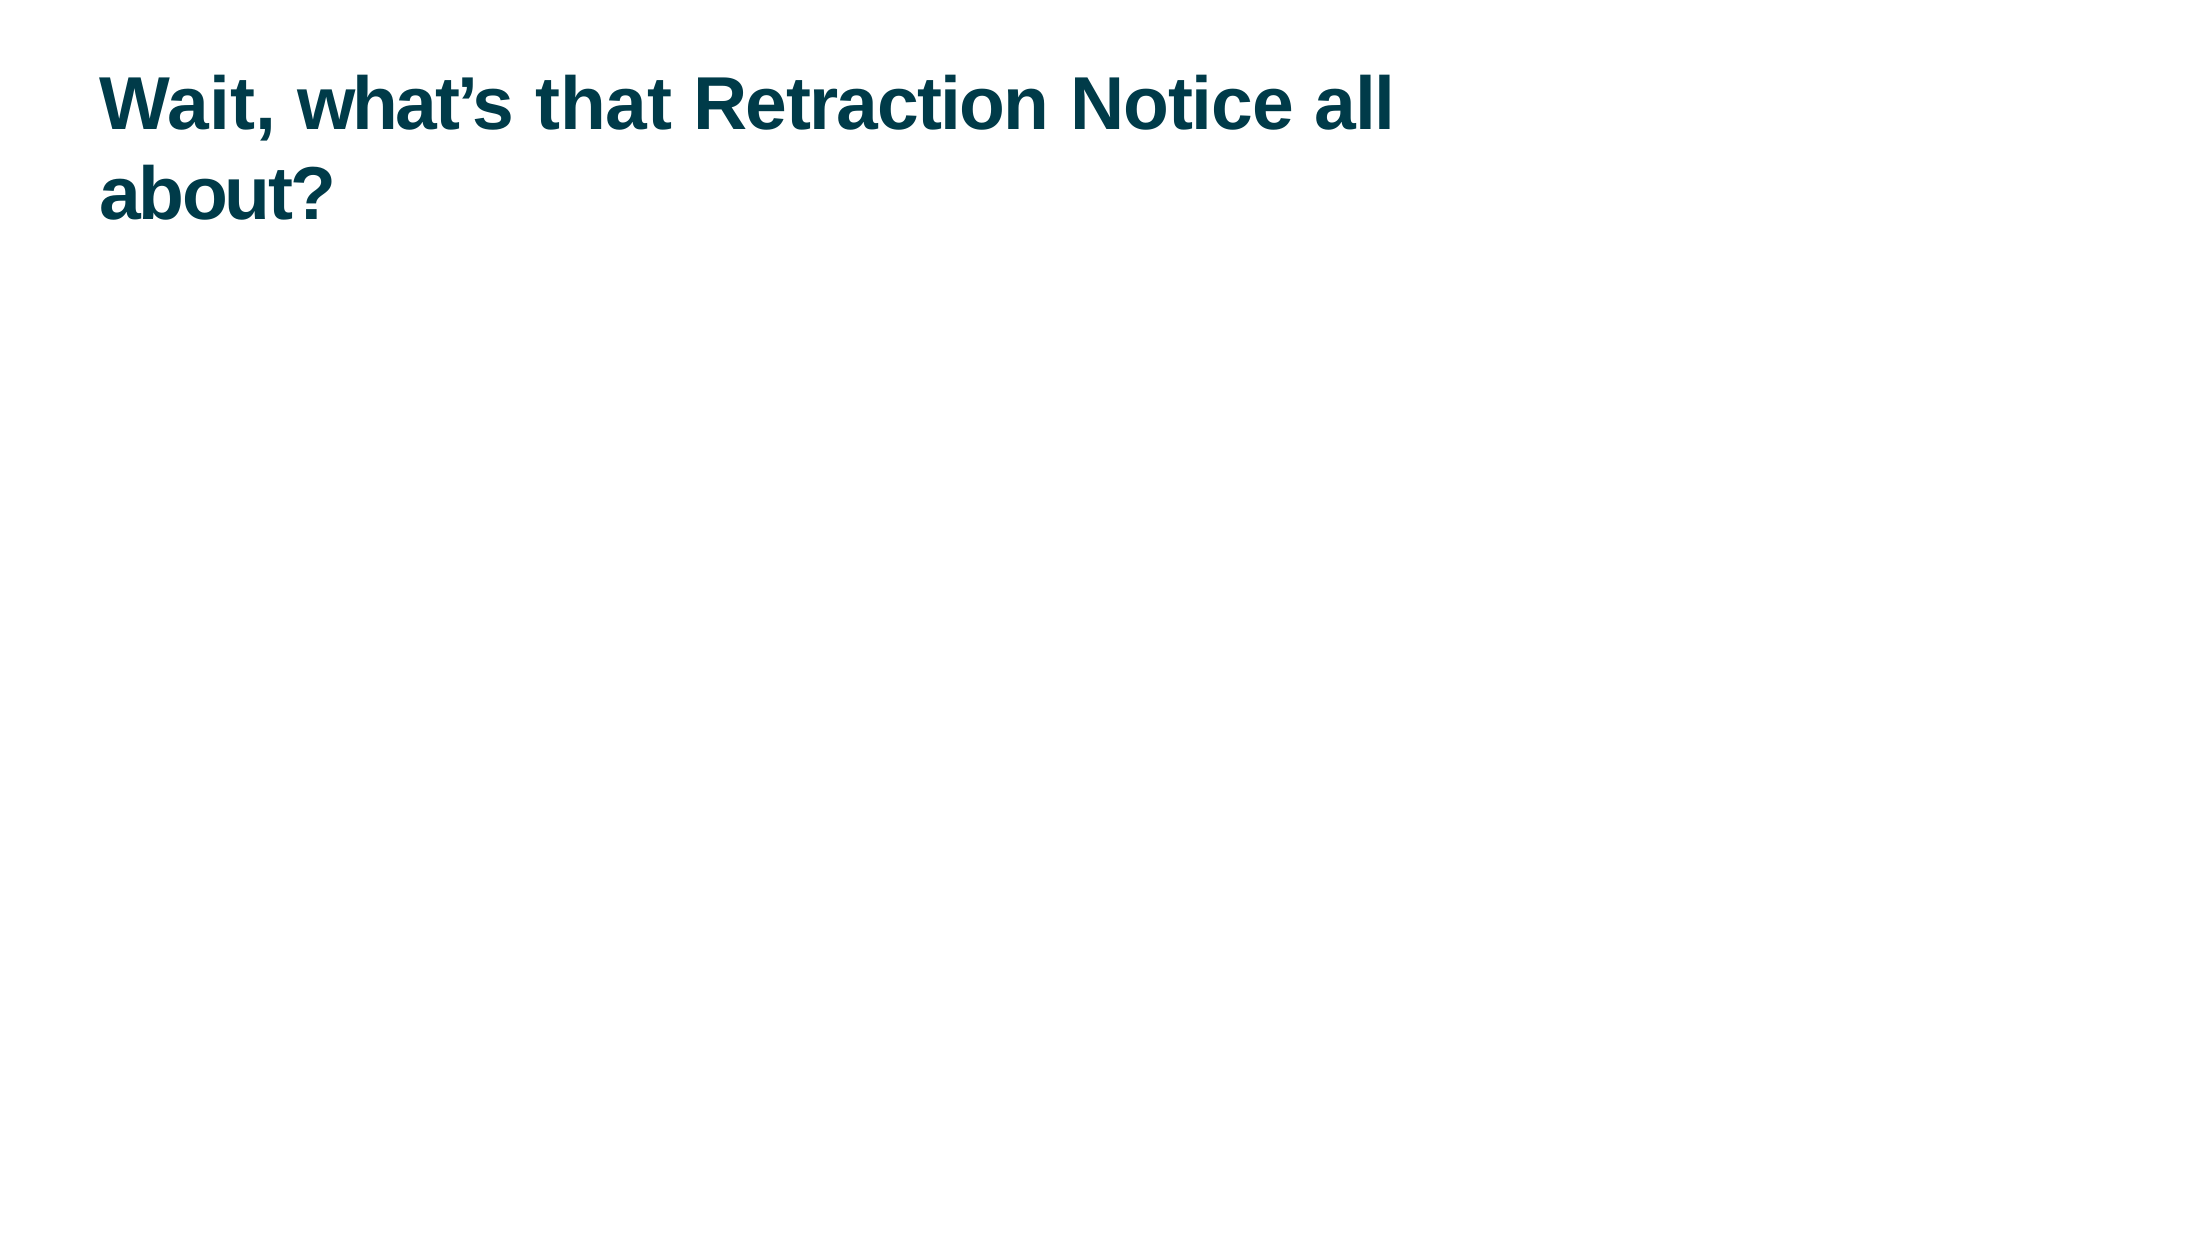

# Wait, what’s that Retraction Notice all about?